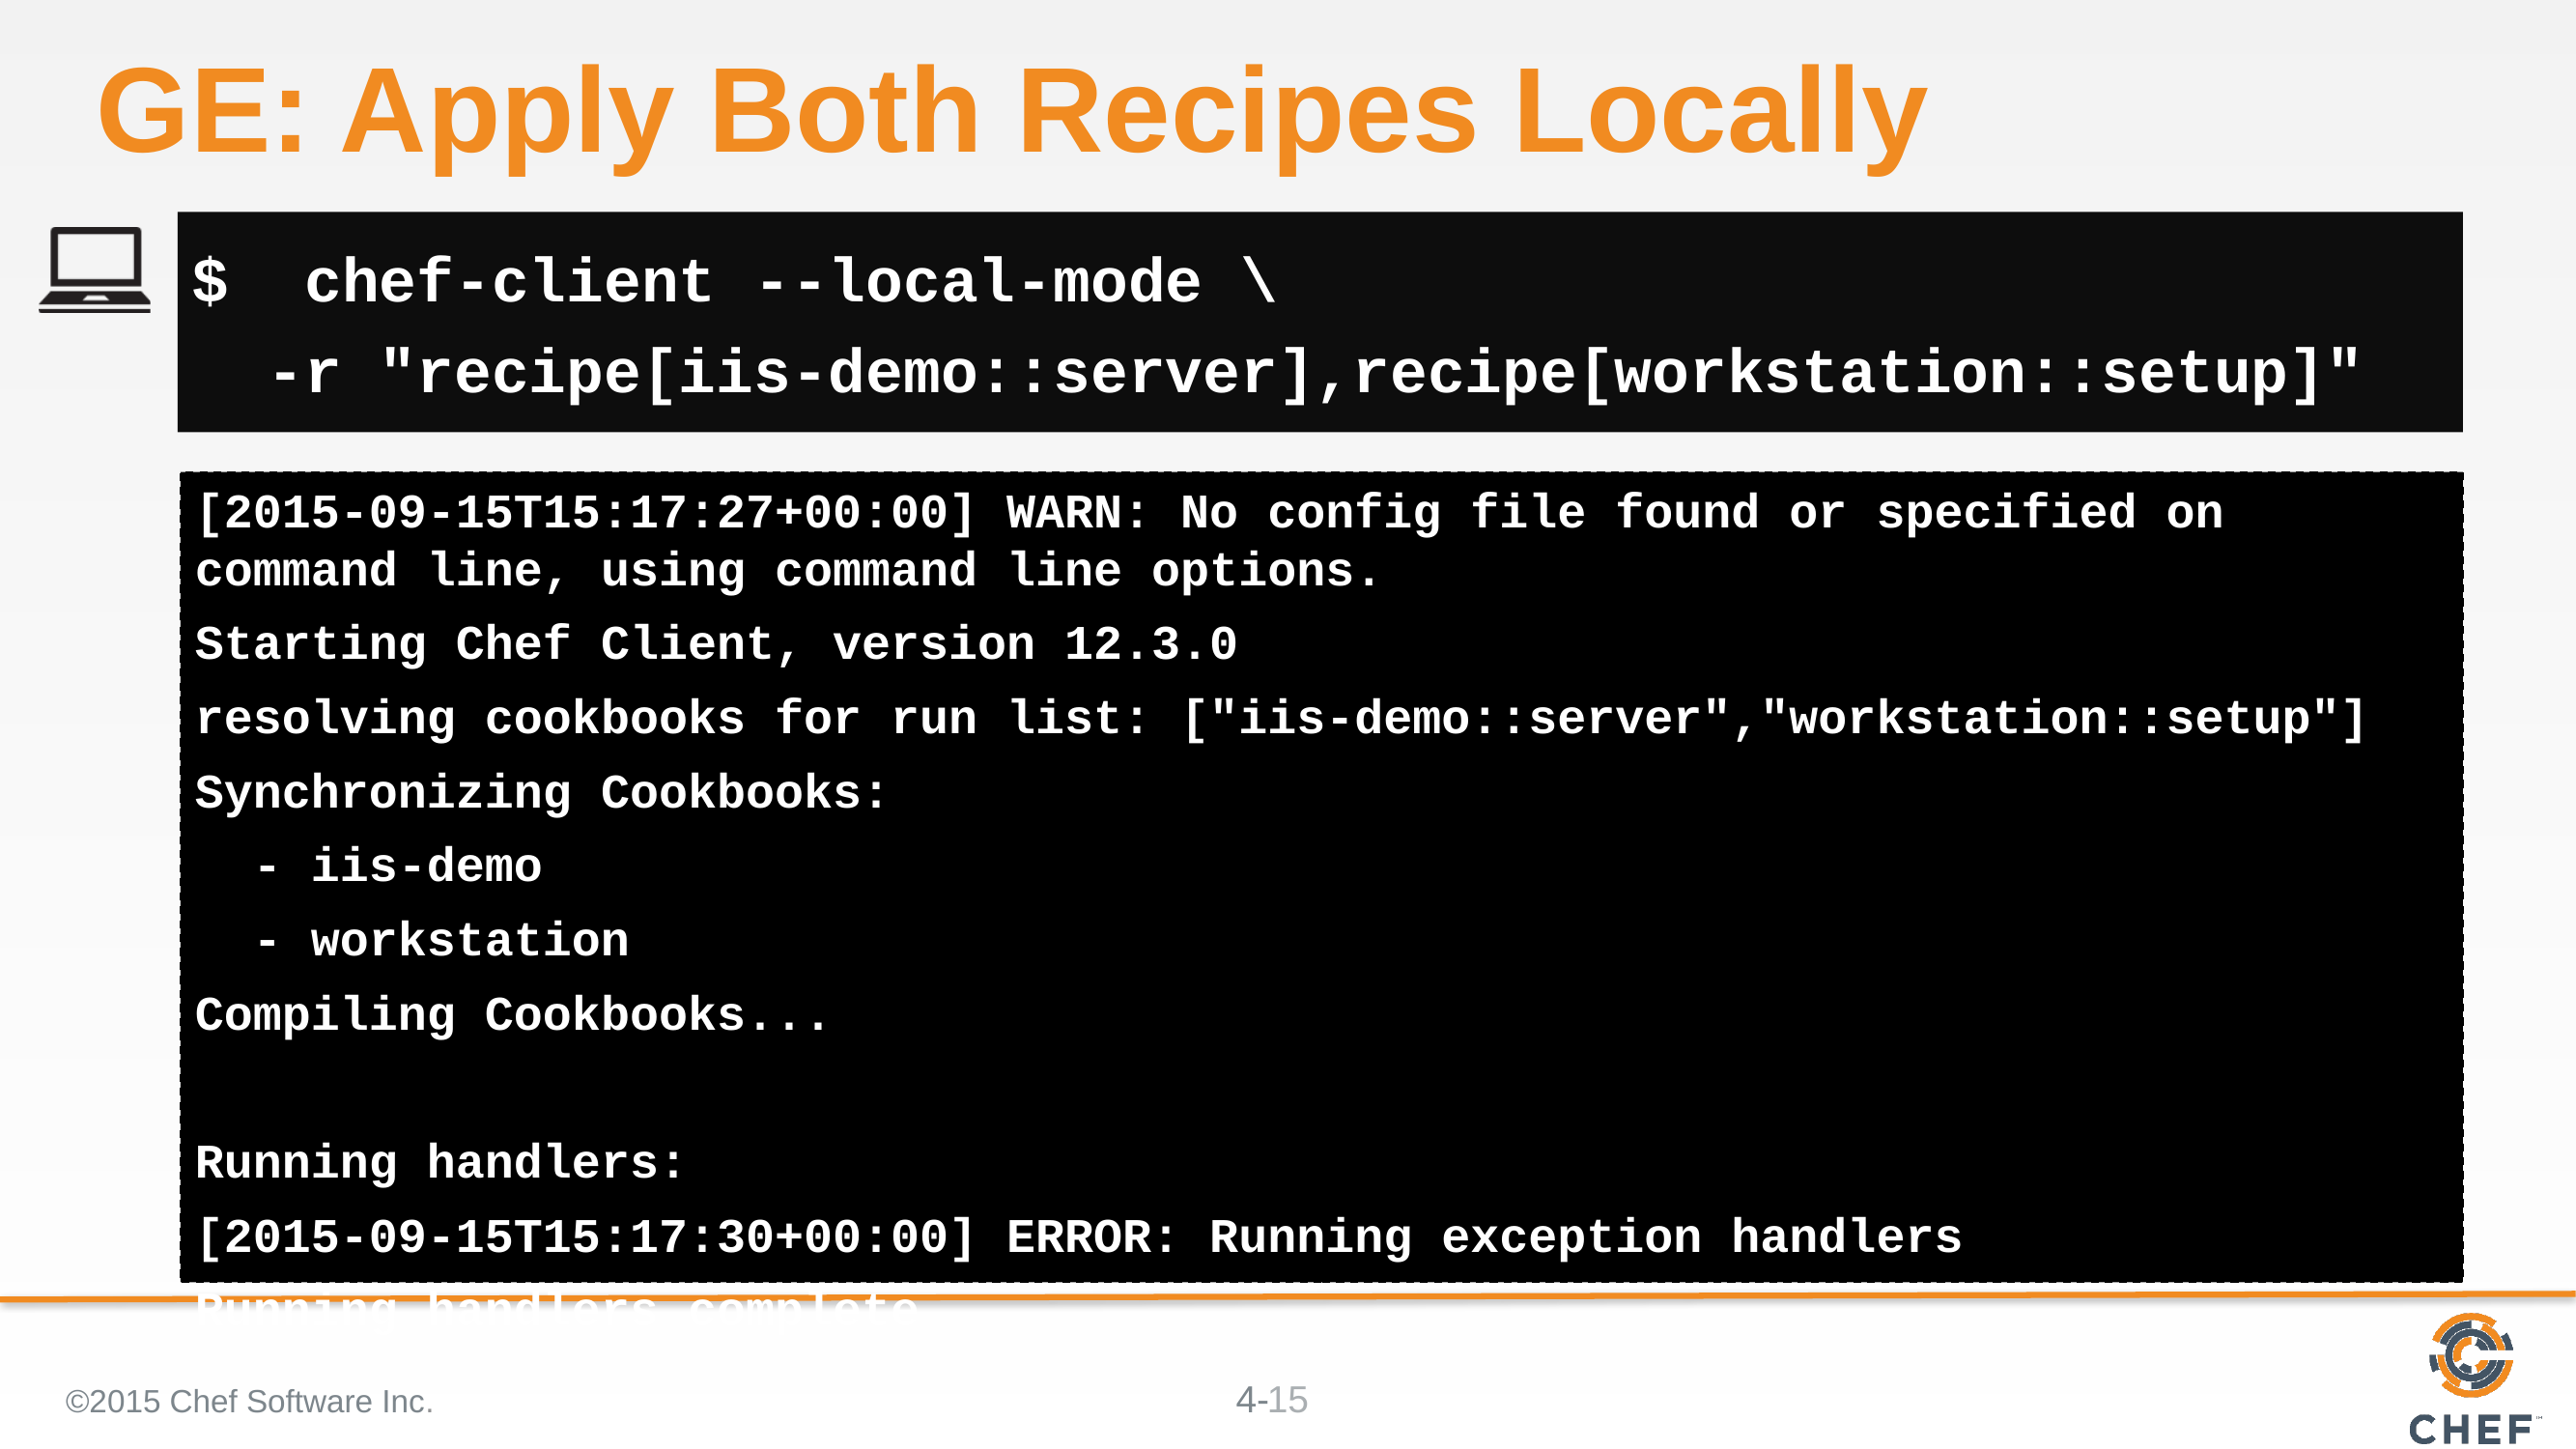

# GE: Apply Both Recipes Locally
$  chef-client --local-mode \
  -r "recipe[iis-demo::server],recipe[workstation::setup]"
[2015-09-15T15:17:27+00:00] WARN: No config file found or specified on command line, using command line options.
Starting Chef Client, version 12.3.0
resolving cookbooks for run list: ["iis-demo::server","workstation::setup"]
Synchronizing Cookbooks:
  - iis-demo
  - workstation
Compiling Cookbooks...

Running handlers:
[2015-09-15T15:17:30+00:00] ERROR: Running exception handlers
Running handlers complete
©2015 Chef Software Inc.
15